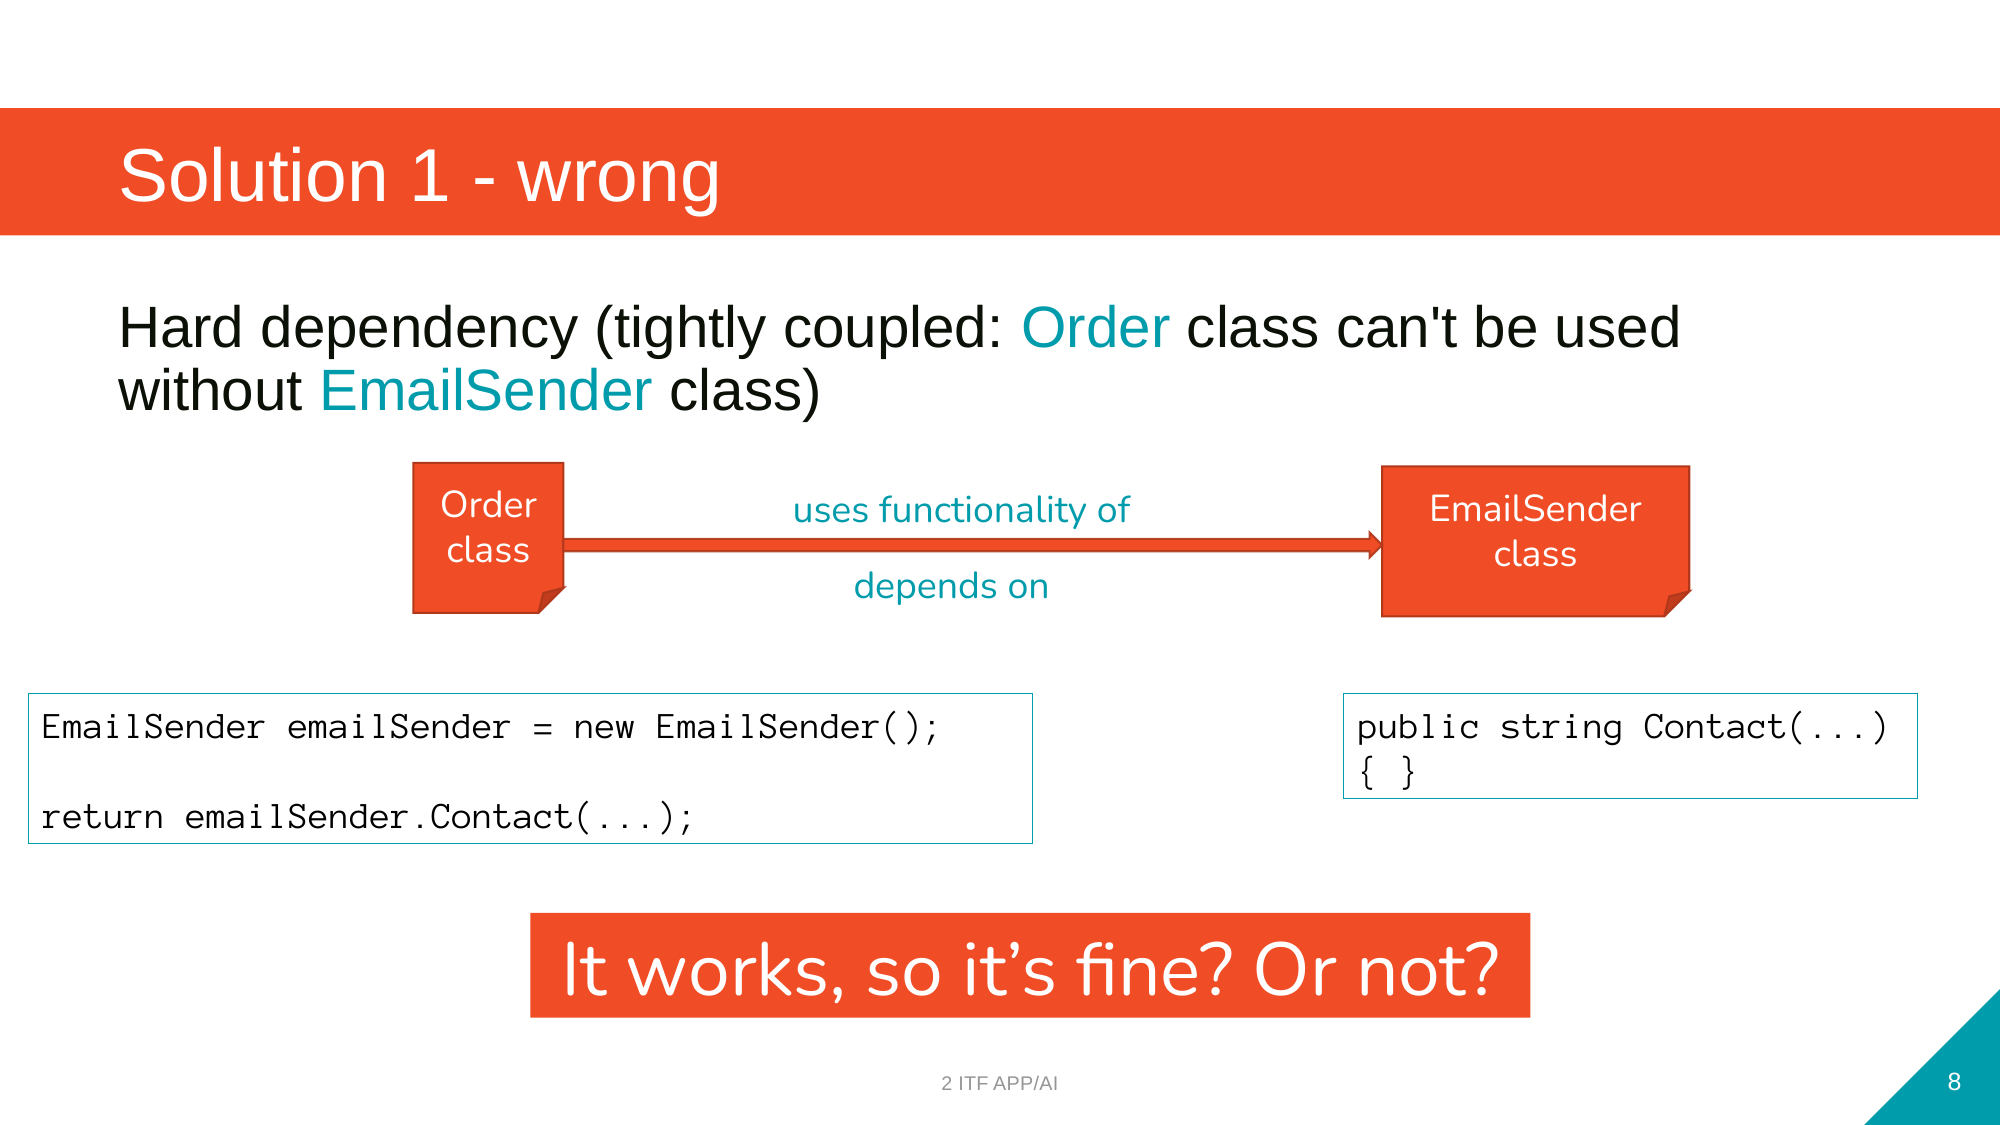

# Solution 1 - wrong
Hard dependency (tightly coupled: Order class can't be used without EmailSender class)
Order class
EmailSender class
uses functionality of

depends on
EmailSender emailSender = new EmailSender();

return emailSender.Contact(...);
public string Contact(...) { }
It works, so it’s fine? Or not?
8
2 ITF APP/AI